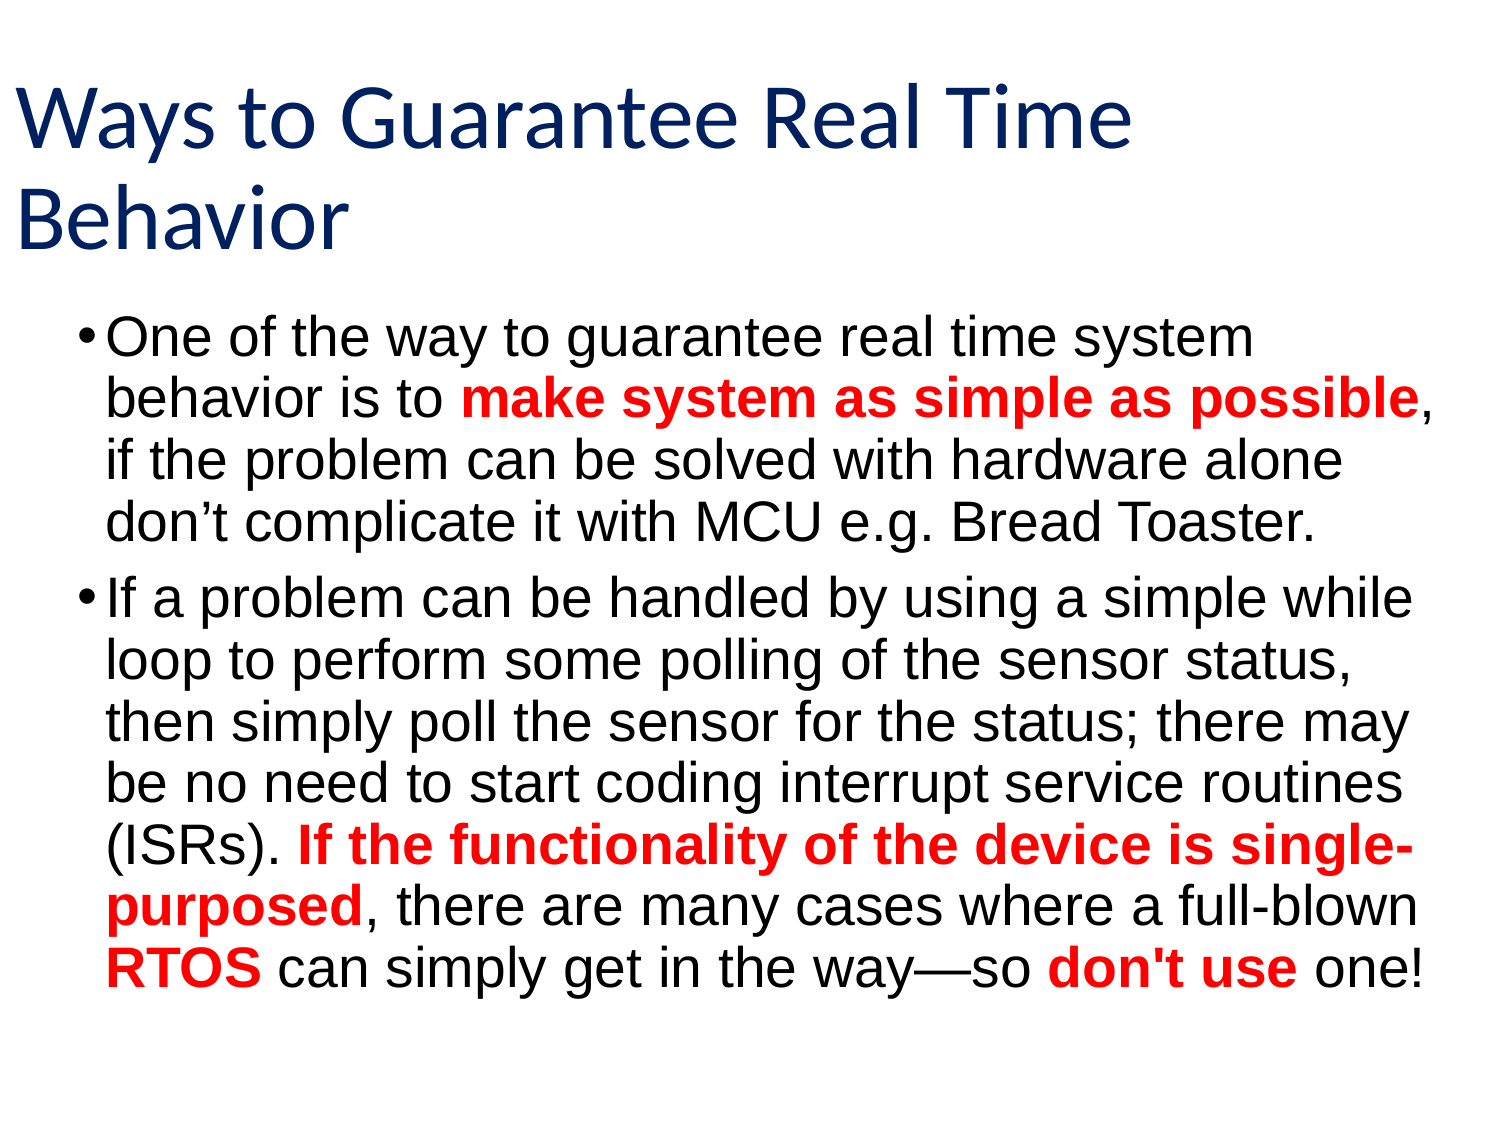

# Ways to Guarantee Real Time Behavior
One of the way to guarantee real time system behavior is to make system as simple as possible, if the problem can be solved with hardware alone don’t complicate it with MCU e.g. Bread Toaster.
If a problem can be handled by using a simple while loop to perform some polling of the sensor status, then simply poll the sensor for the status; there may be no need to start coding interrupt service routines (ISRs). If the functionality of the device is single-purposed, there are many cases where a full-blown RTOS can simply get in the way—so don't use one!